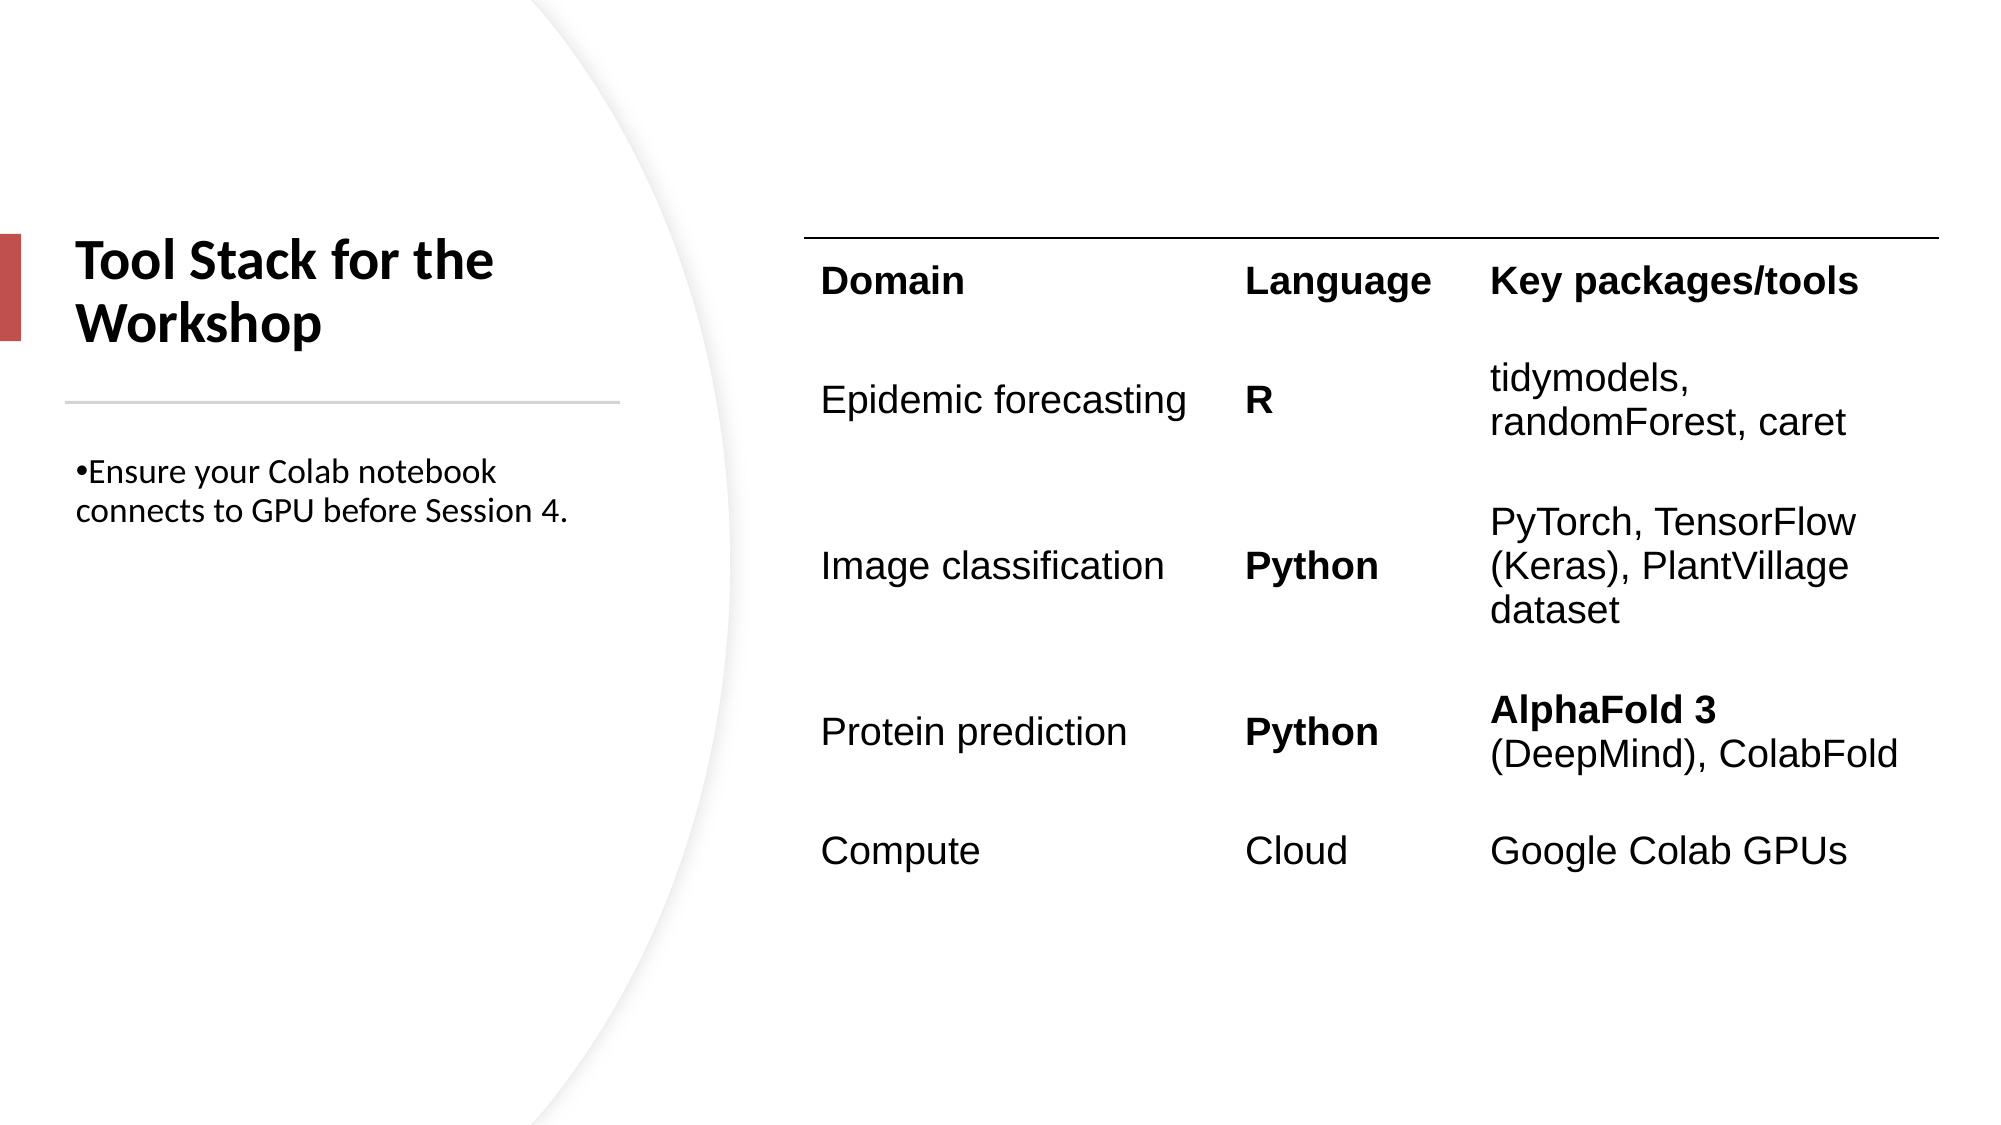

# Tool Stack for the Workshop

| Domain | Language | Key packages/tools |
| --- | --- | --- |
| Epidemic forecasting | R | tidymodels, randomForest, caret |
| Image classification | Python | PyTorch, TensorFlow (Keras), PlantVillage dataset |
| Protein prediction | Python | AlphaFold 3 (DeepMind), ColabFold |
| Compute | Cloud | Google Colab GPUs |

Ensure your Colab notebook connects to GPU before Session 4.